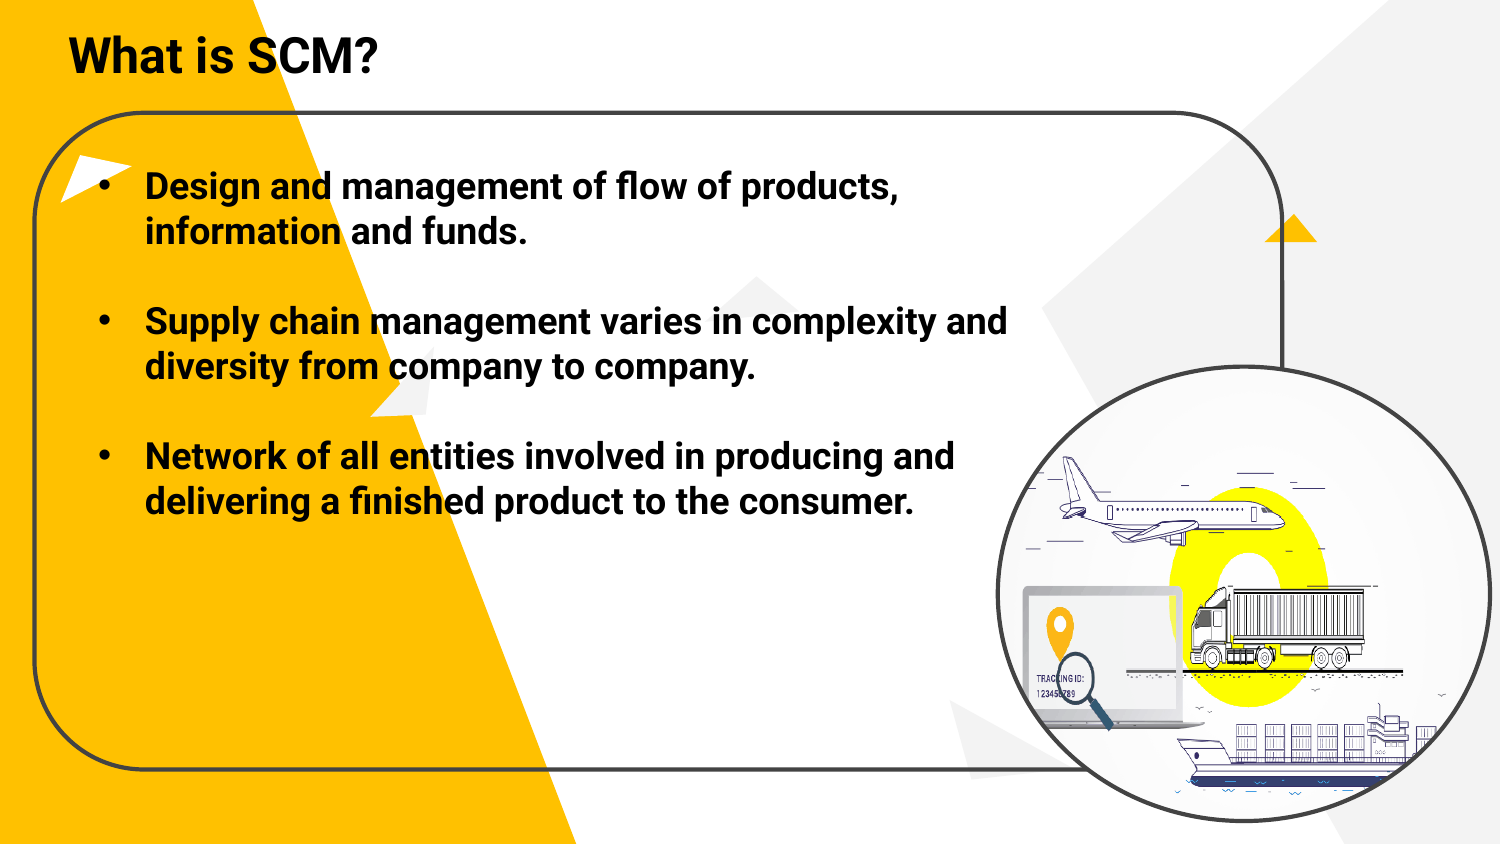

# What is SCM?

Design and management of flow of products, information and funds.

Supply chain management varies in complexity and diversity from company to company.

Network of all entities involved in producing and delivering a finished product to the consumer.